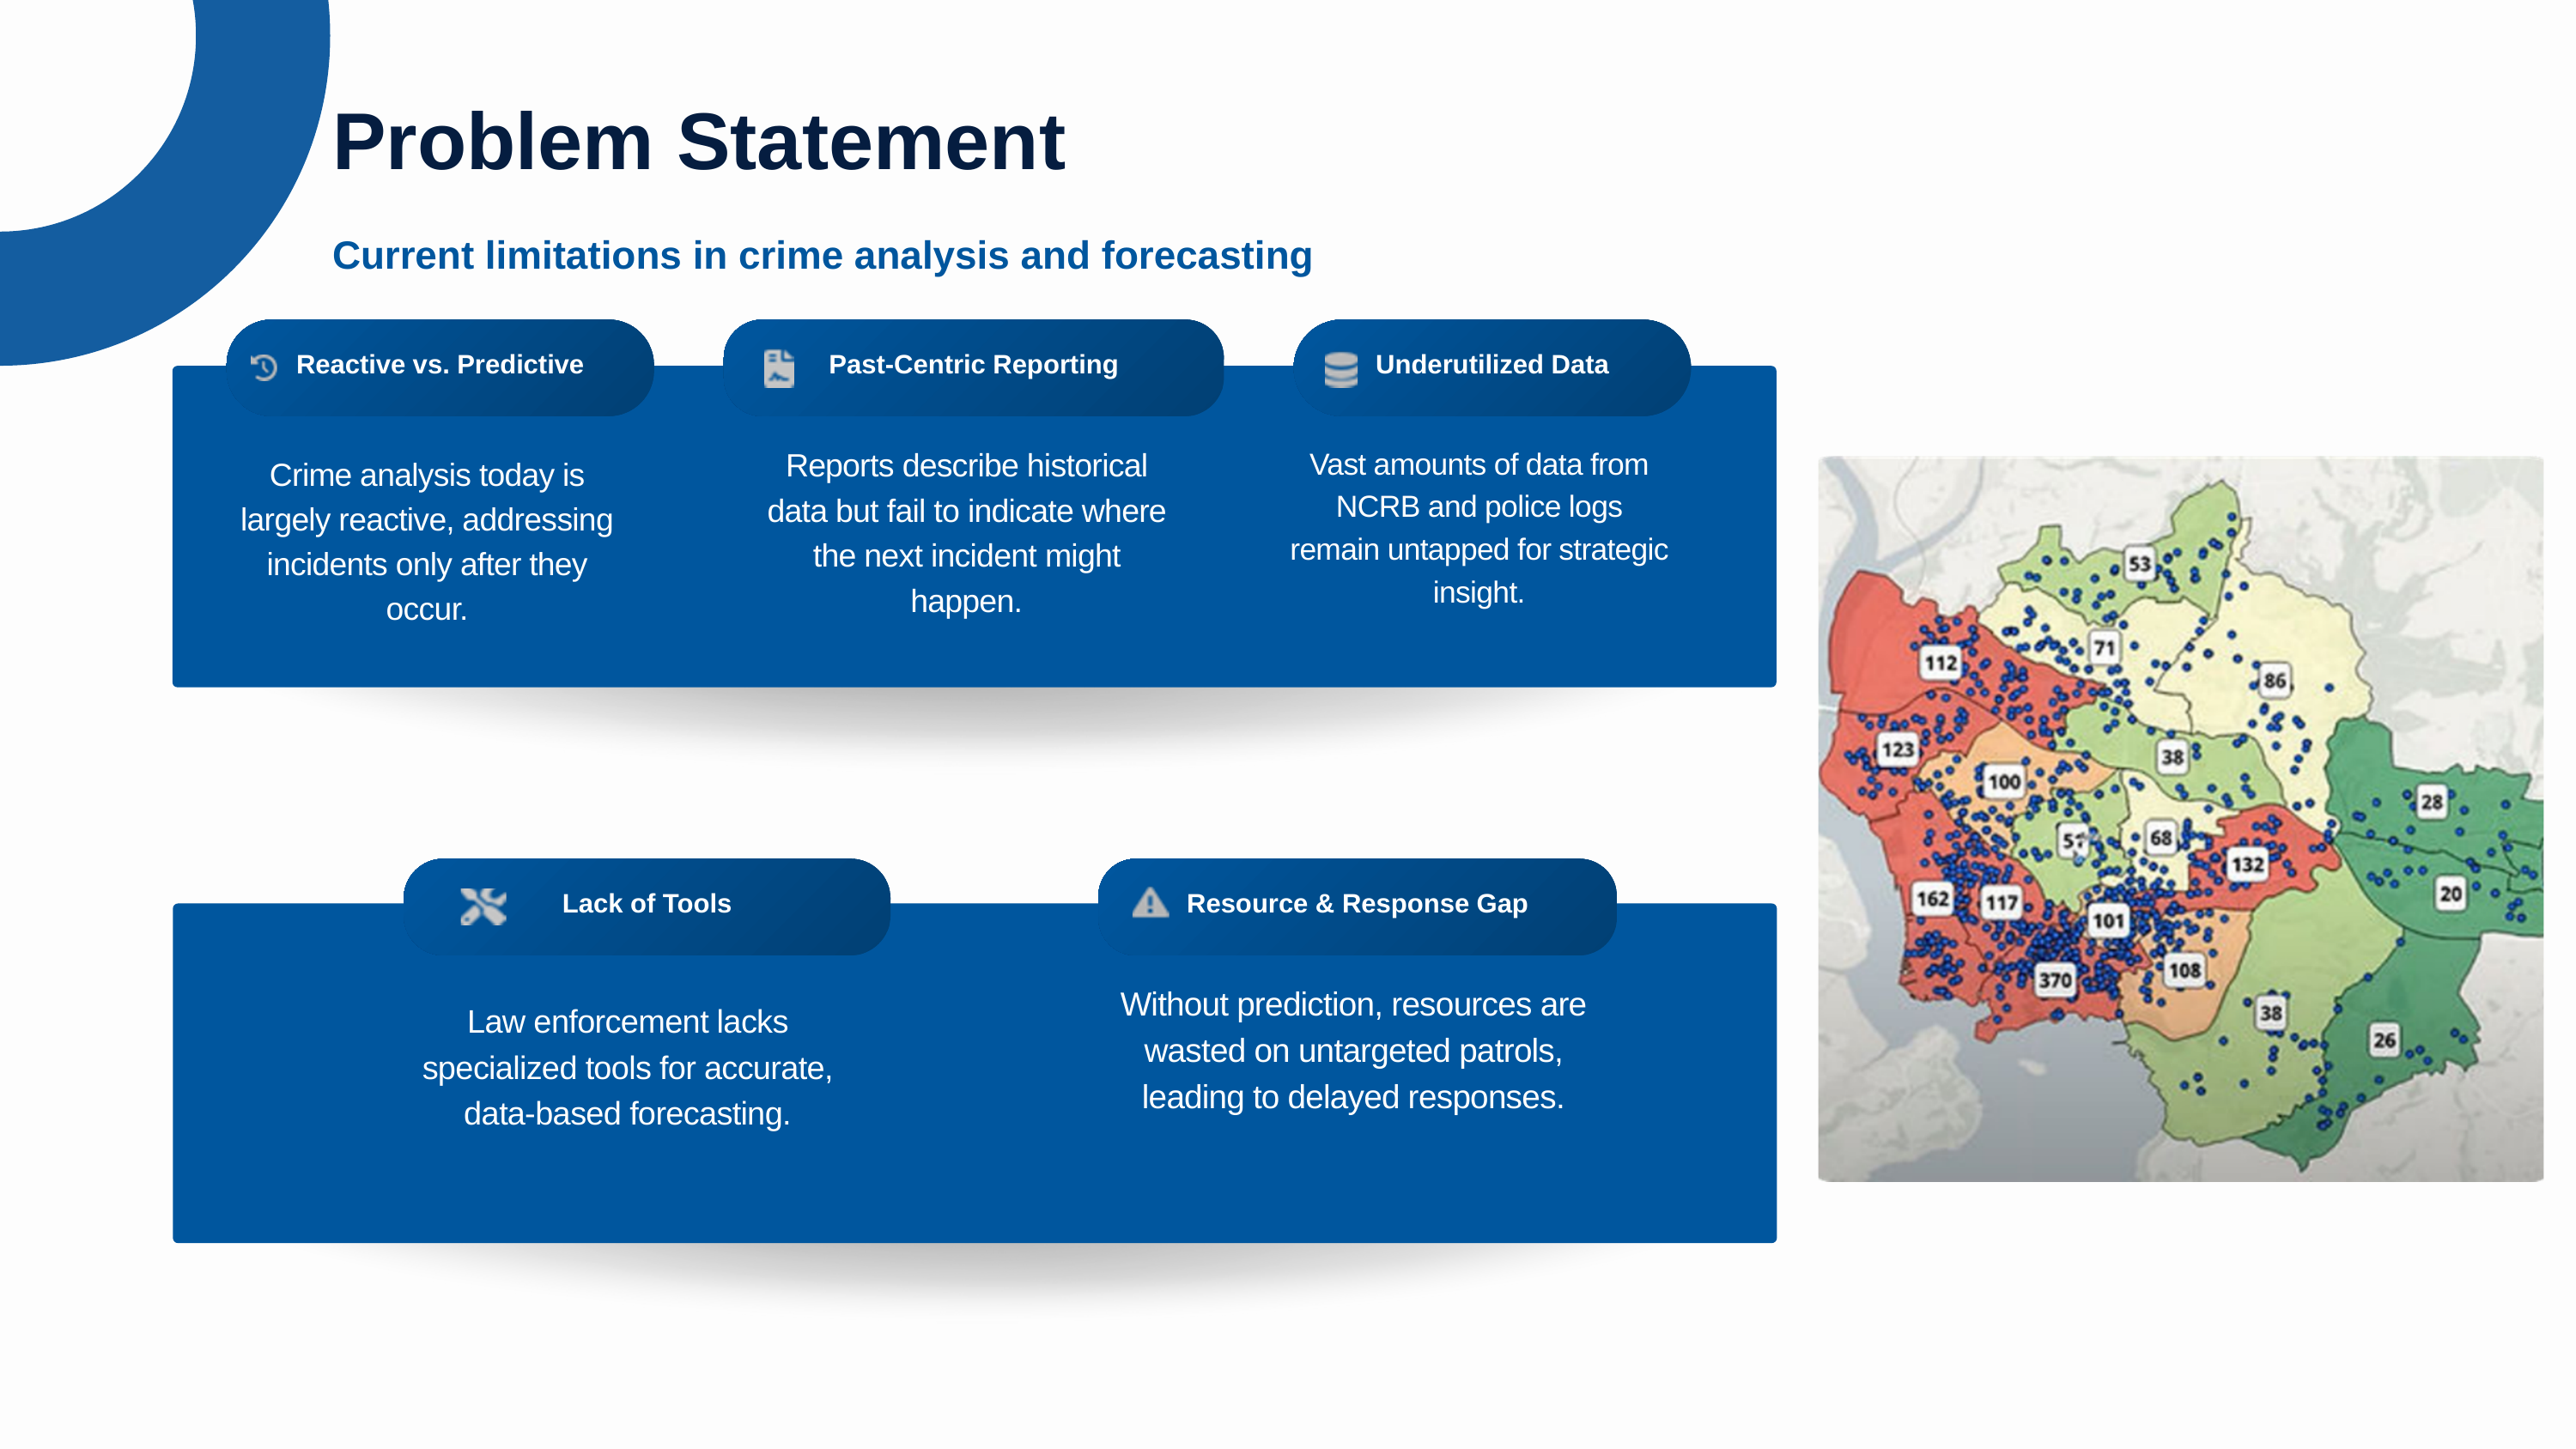

Problem Statement
Current limitations in crime analysis and forecasting

Reactive vs. Predictive

Past-Centric Reporting

Underutilized Data

Reports describe historical data but fail to indicate where the next incident might happen.
Vast amounts of data from NCRB and police logs remain untapped for strategic insight.
Crime analysis today is largely reactive, addressing incidents only after they occur.

Lack of Tools

Resource & Response Gap

Without prediction, resources are wasted on untargeted patrols, leading to delayed responses.
Law enforcement lacks specialized tools for accurate, data-based forecasting.